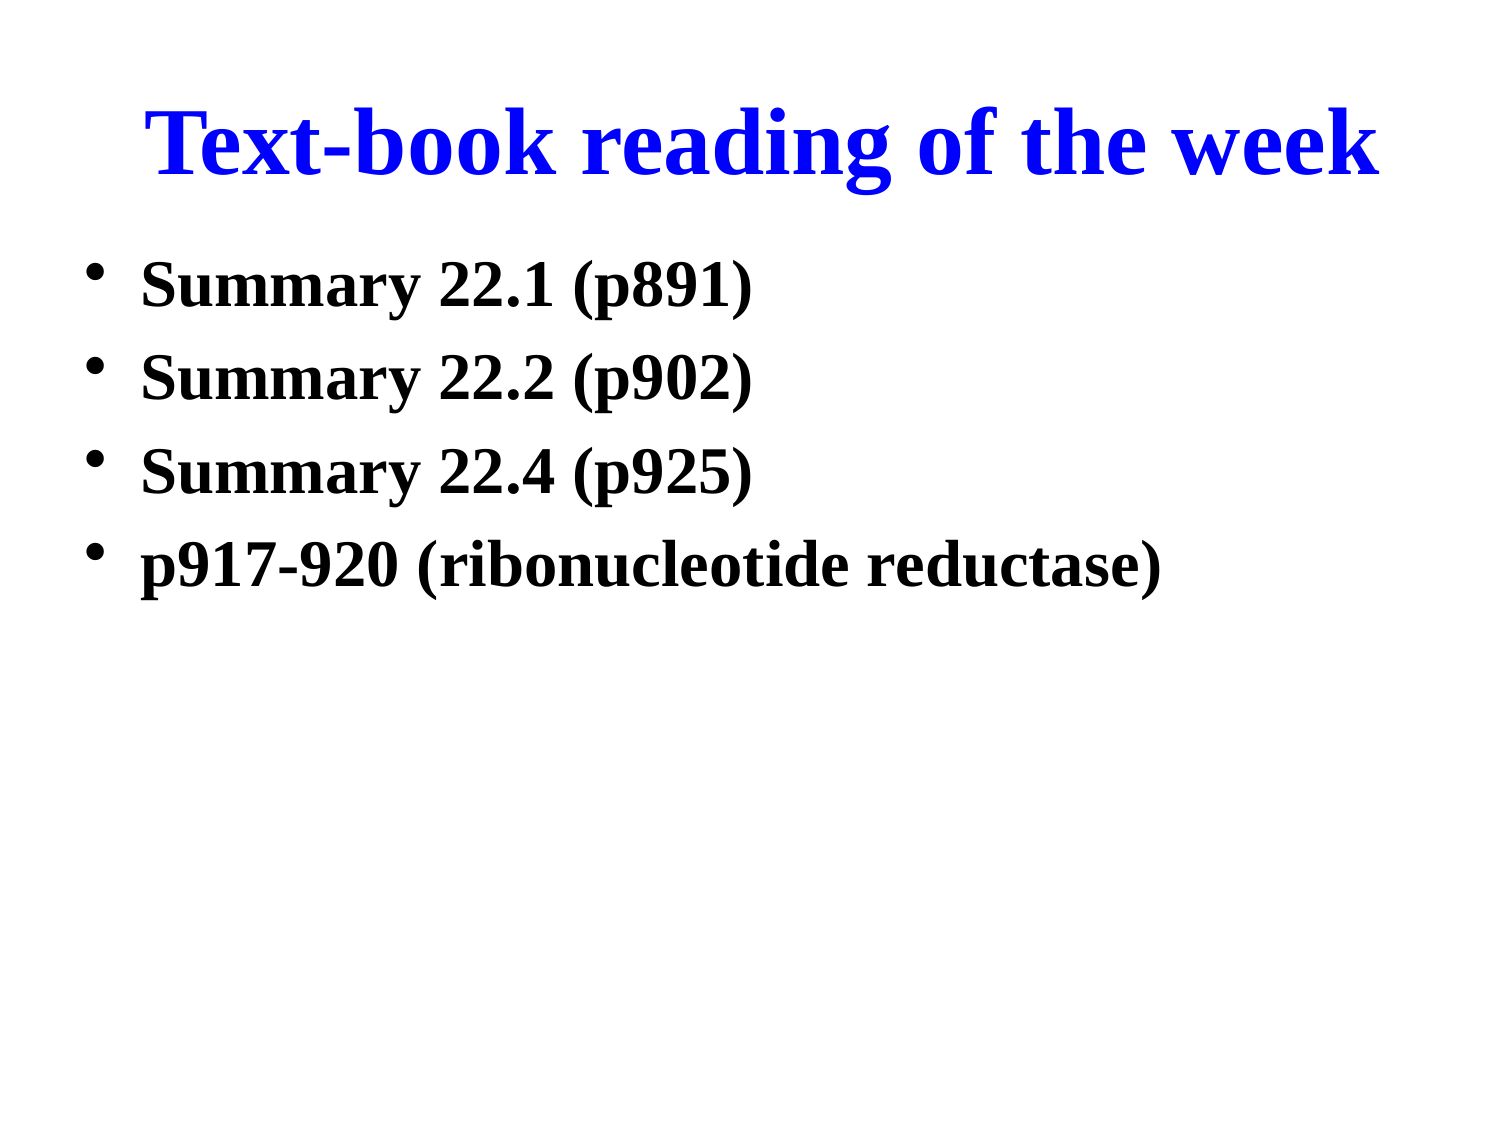

Text-book reading of the week
Summary 22.1 (p891)
Summary 22.2 (p902)
Summary 22.4 (p925)
p917-920 (ribonucleotide reductase)